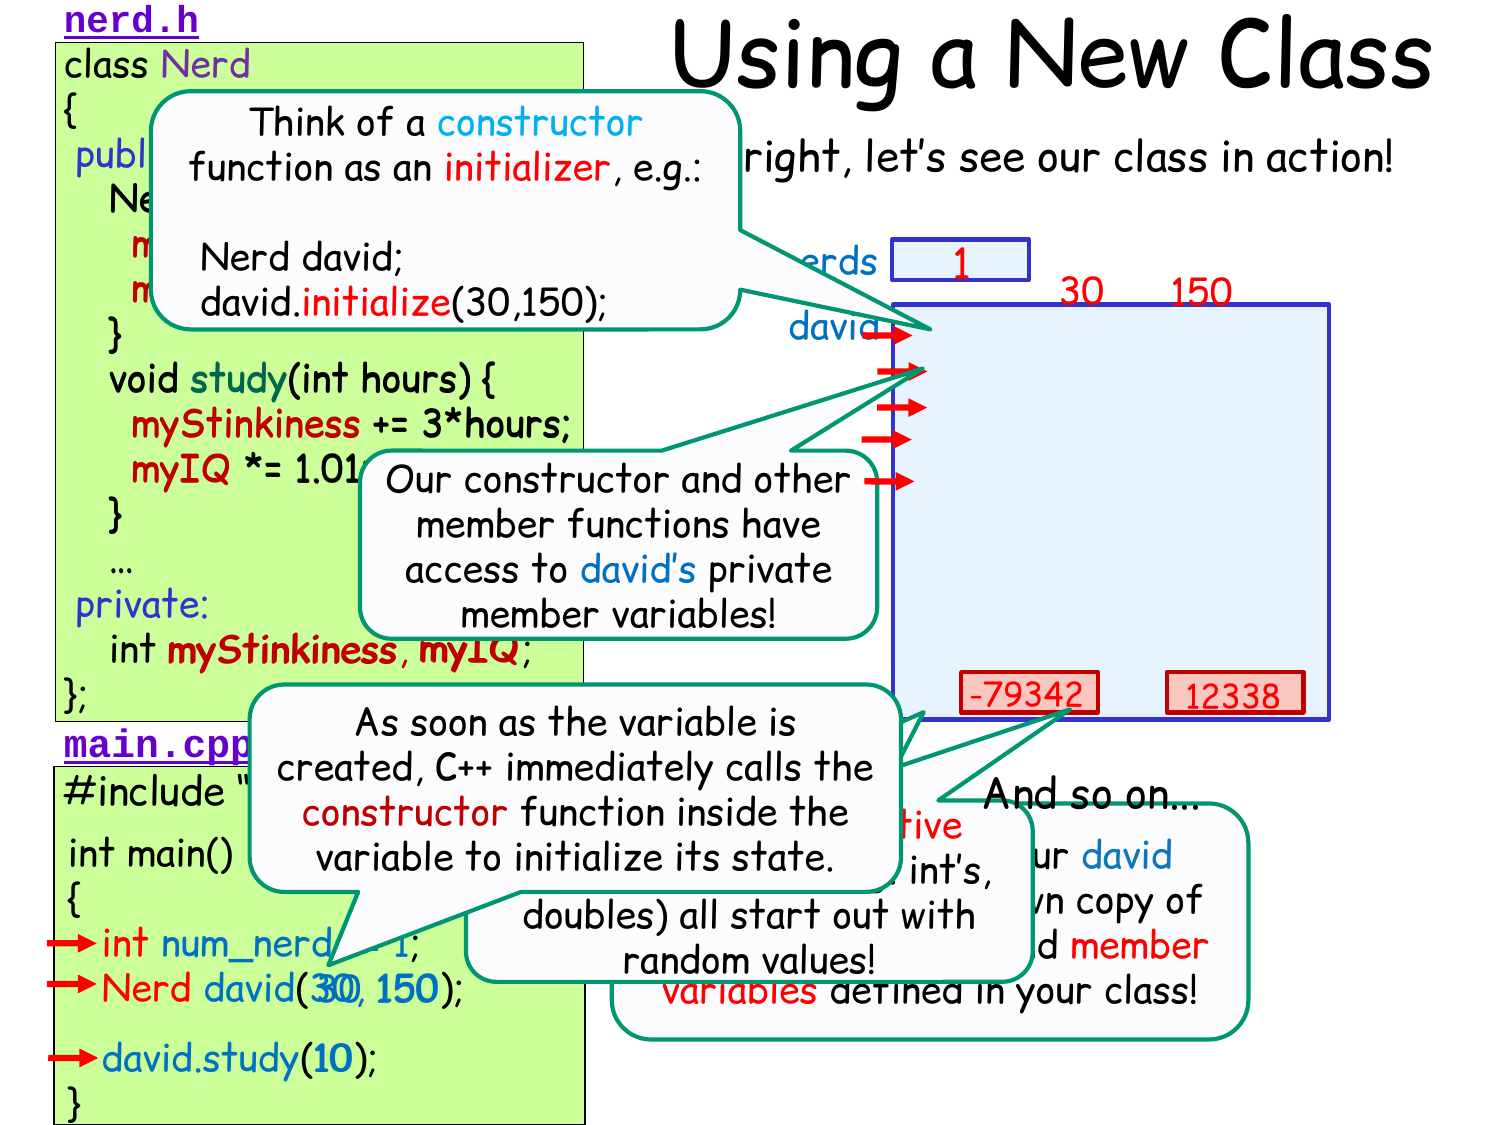

# Using a New Class
nerd.h
class Nerd
{
 public:
    Nerd(int stink, int IQ) {
      myStinkiness = stink;
      myIQ = IQ;
    }
    void study(int hours) {
      myStinkiness += 3*hours;
      myIQ *= 1.01;
    }
    …
 private:
    int myStinkiness, myIQ;
};

Think of a constructor function as an initializer, e.g.:

  Nerd david;
  david.initialize(30,150);
Alright, let’s see our class in action!
    Nerd(int stink, int IQ) {
      myStinkiness = stink;
      myIQ = IQ;
    }
    void study(int hours) {
      myStinkiness += 3*hours;
      myIQ *= 1.01;
    }
    …
num_nerds

1
30
150
david

Our constructor and other member functions have access to david’s private member variables!

myIQ
myStinkiness
-79342
12338

As soon as the variable is created, C++ immediately calls the constructor function inside the variable to initialize its state.
main.cpp
#include “nerd.h”
And so on...

Note: A class’s primitive member variables (e.g. int’s, doubles) all start out with random values!
When you define your david variable, it gets its own copy of all of the functions and member variables defined in your class!
int main()
{
   int num_nerds = 1;
   Nerd david(30, 150);
   david.study(10);
}

30
150

10